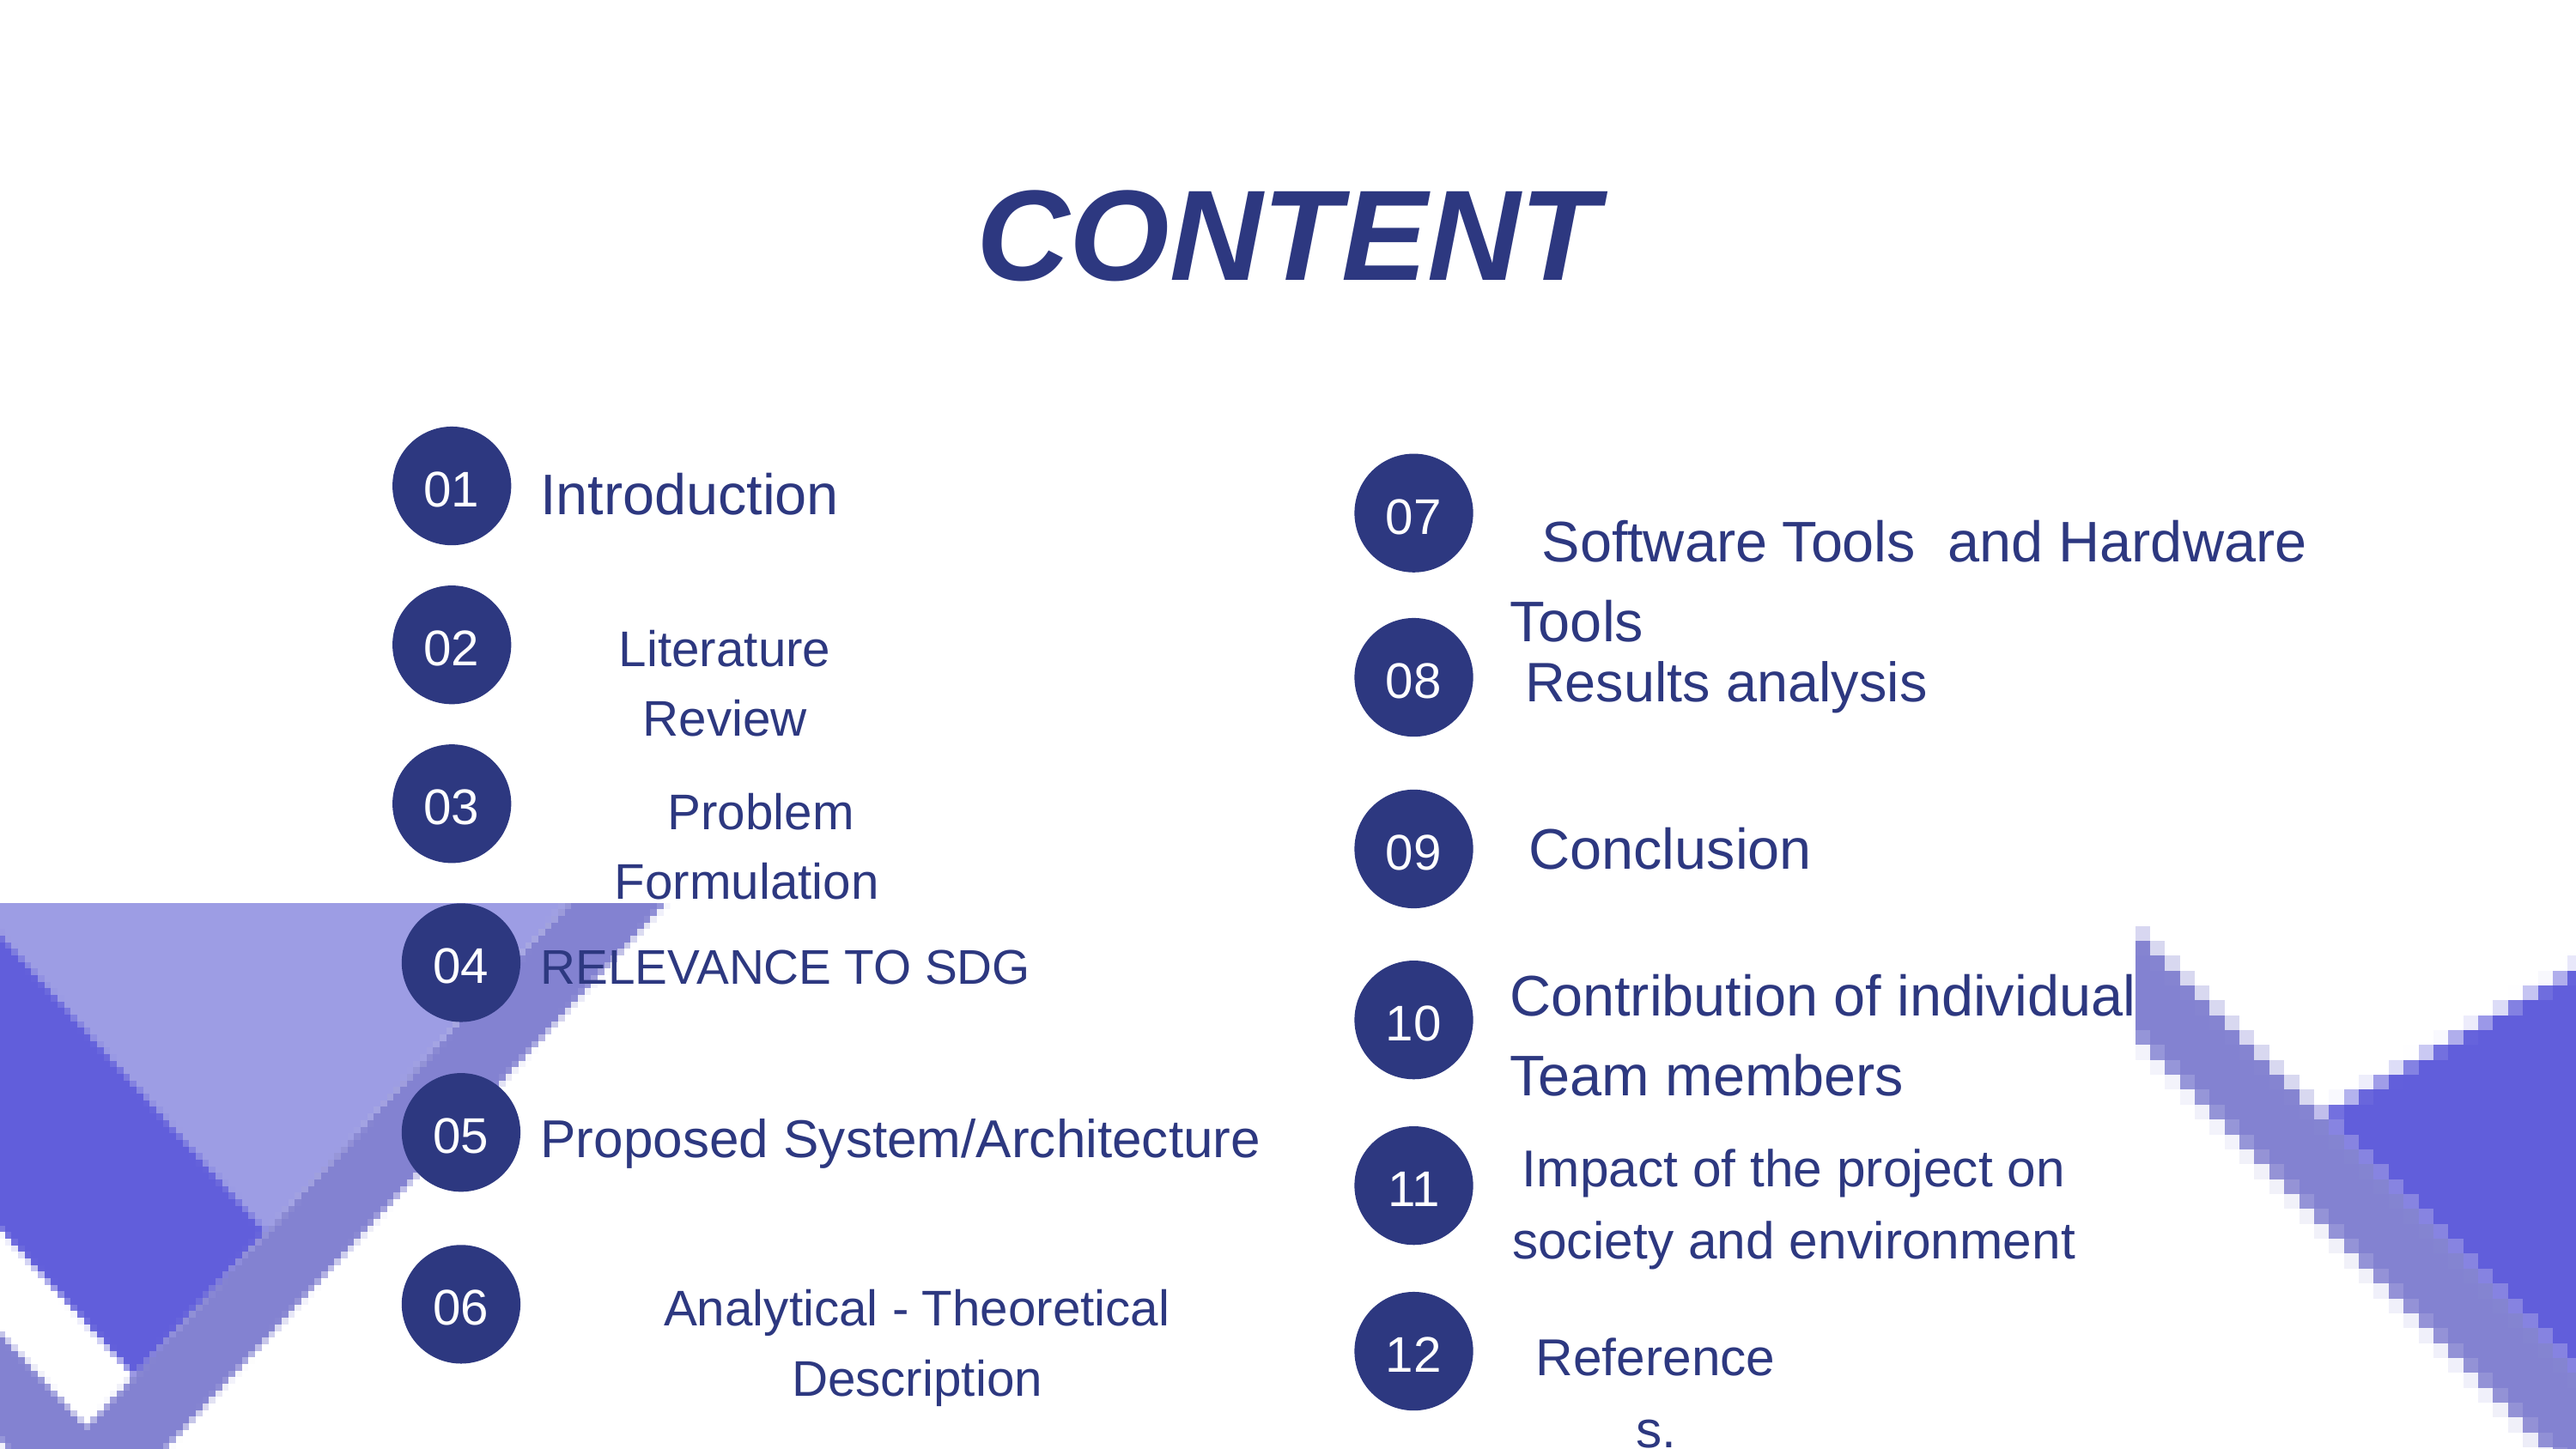

CONTENT

  Software Tools  and Hardware Tools

01
Introduction

07

02
Literature Review

08
 Results analysis

03
  Problem Formulation

09
Conclusion

04
RELEVANCE TO SDG

Contribution of individual Team members

10

05
Proposed System/Architecture
Impact of the project on society and environment

11
10

06
Analytical - Theoretical Description

12
11
References.